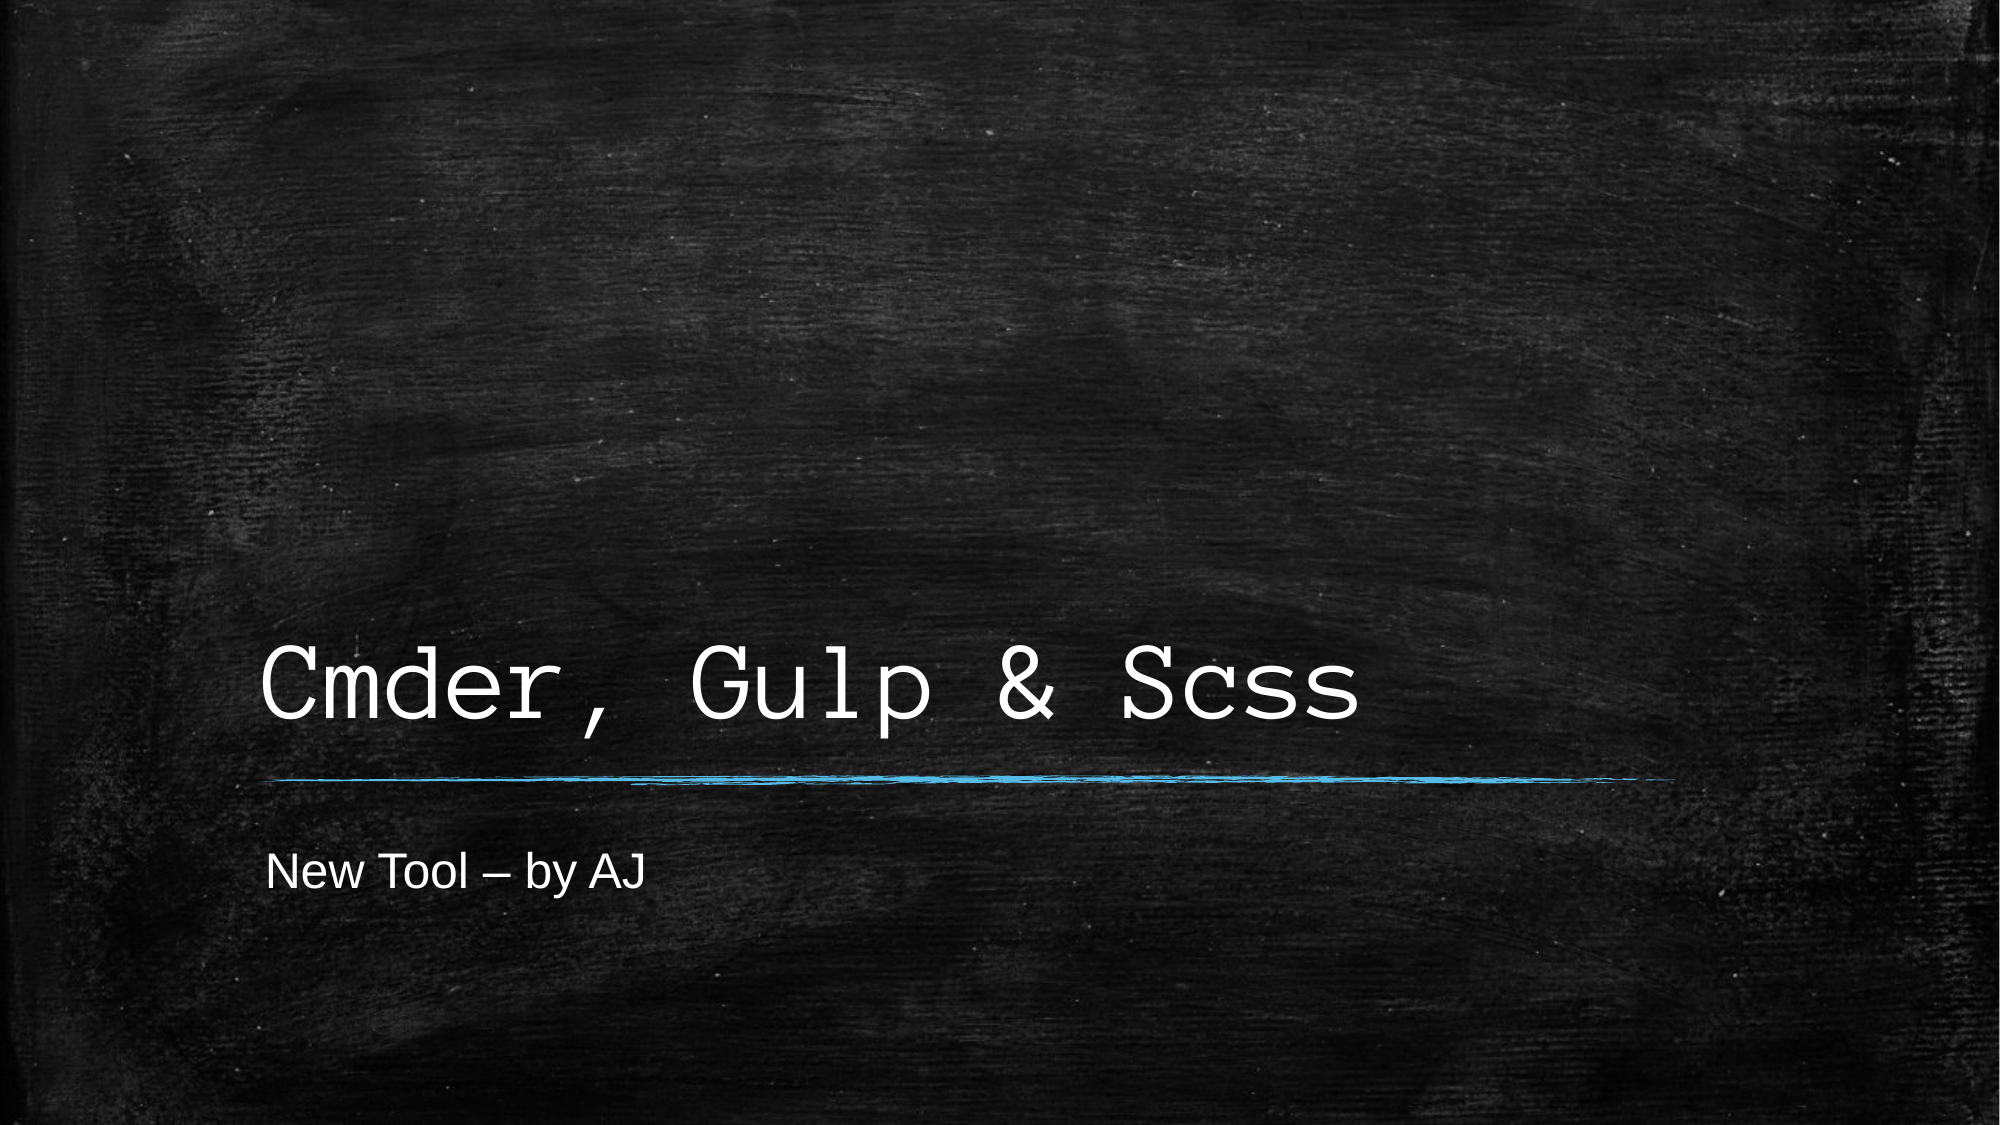

# Cmder, Gulp & Scss
New Tool – by AJ